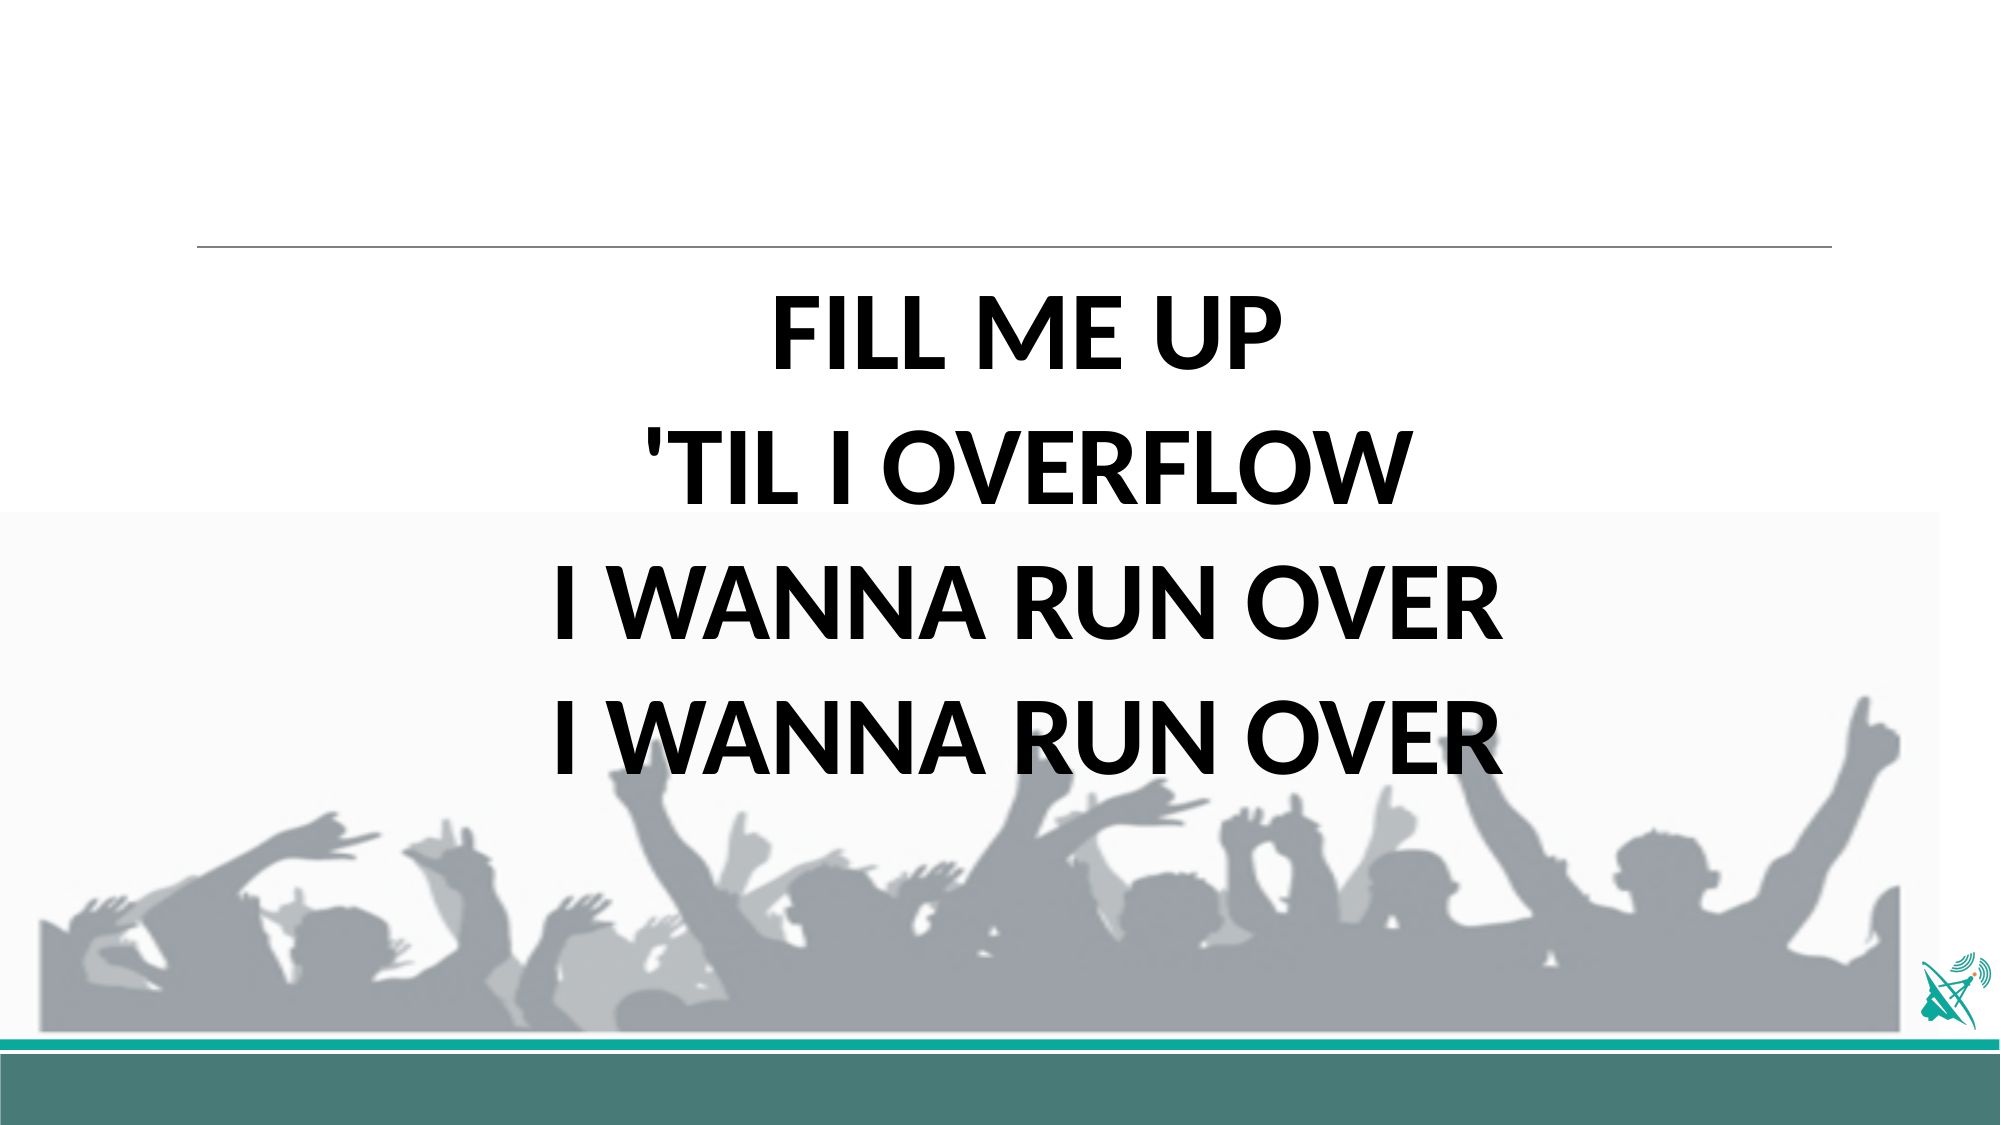

FILL ME UP
'TIL I OVERFLOW
I WANNA RUN OVER
I WANNA RUN OVER